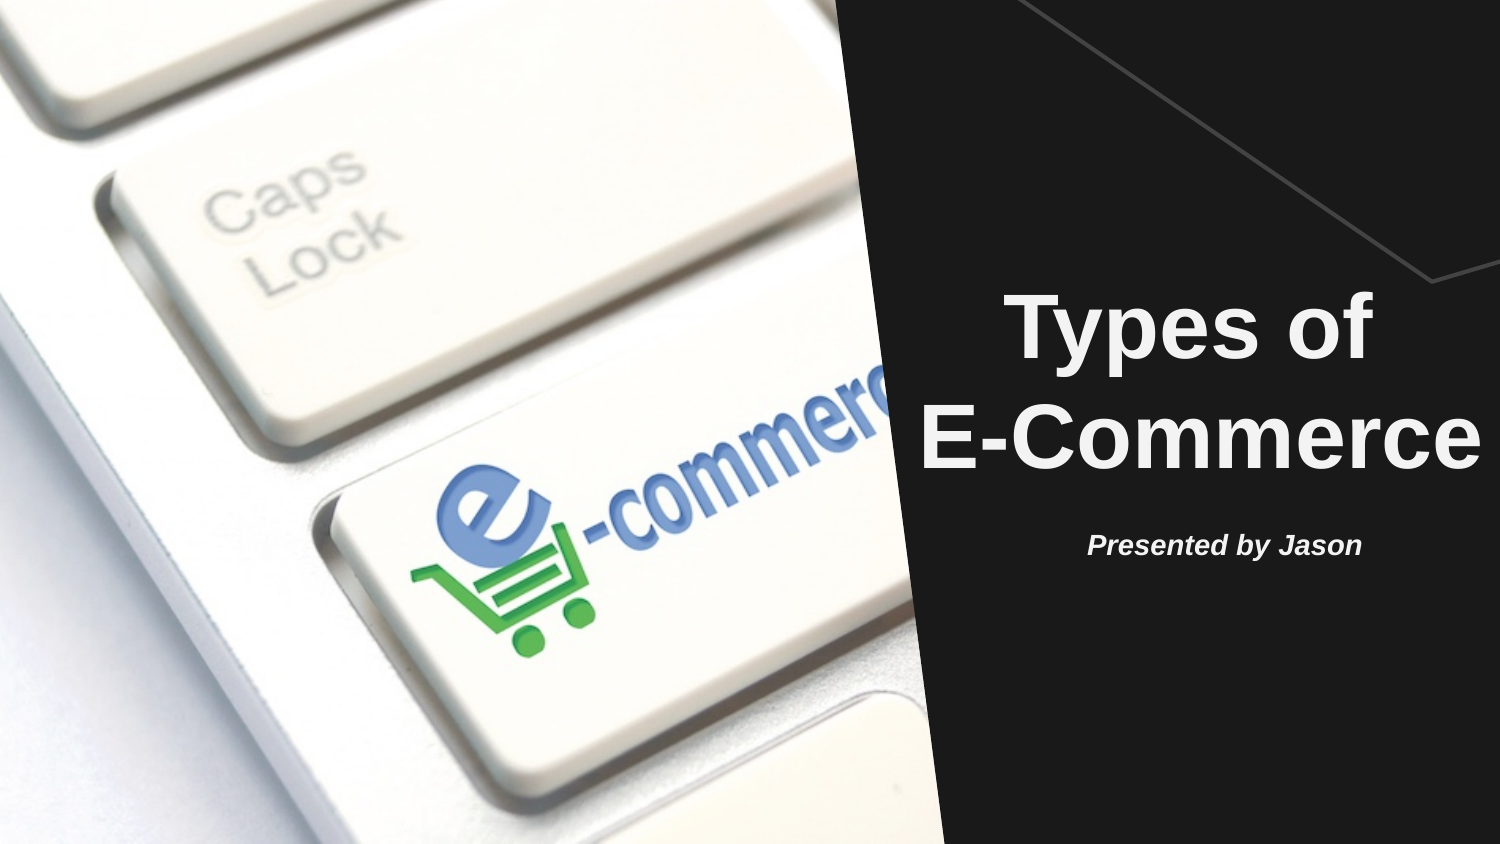

# Types of E-Commerce
Presented by Jason